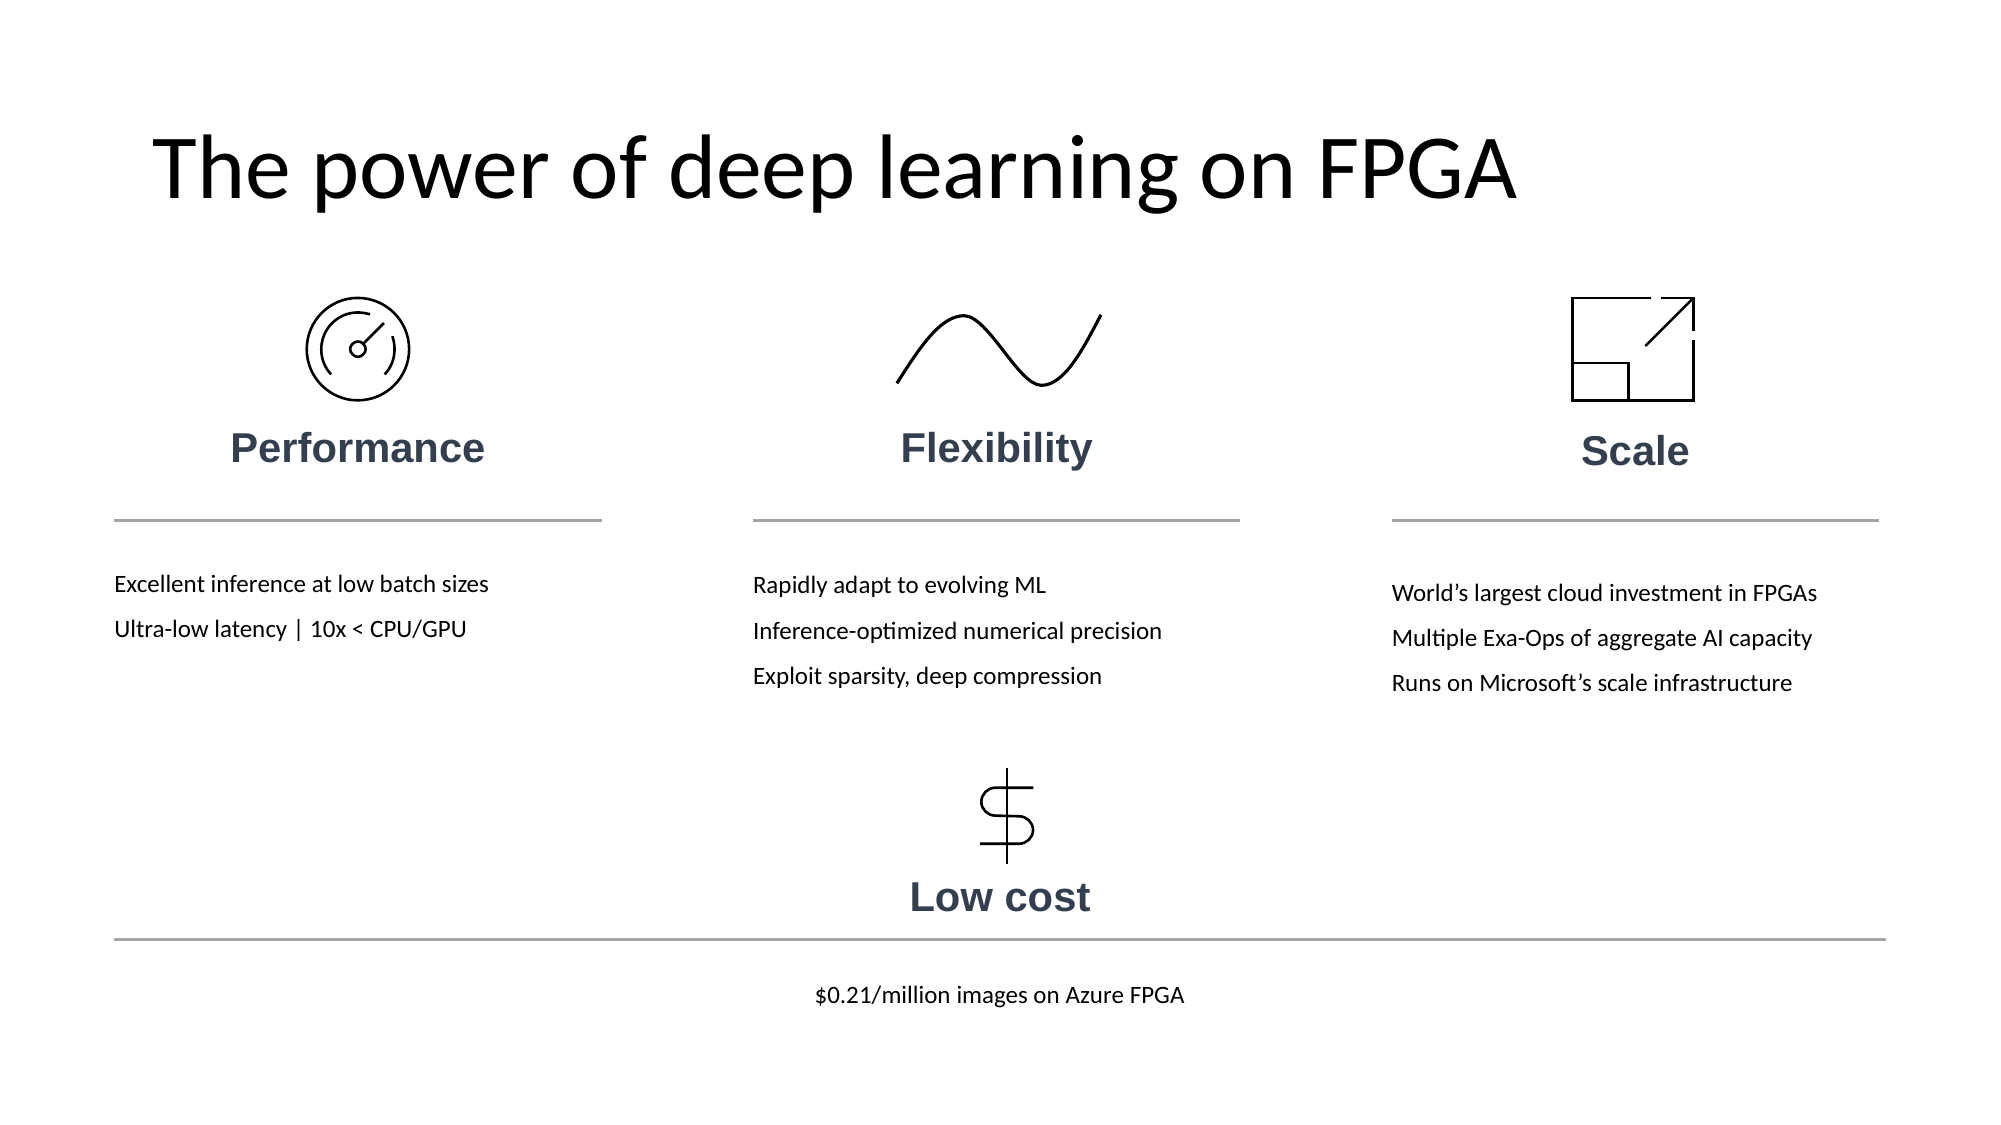

# The power of deep learning on FPGA

Performance
Flexibility
Scale
Excellent inference at low batch sizes
Ultra-low latency | 10x < CPU/GPU
Rapidly adapt to evolving ML
Inference-optimized numerical precision
Exploit sparsity, deep compression
World’s largest cloud investment in FPGAs
Multiple Exa-Ops of aggregate AI capacity
Runs on Microsoft’s scale infrastructure

Low cost
$0.21/million images on Azure FPGA